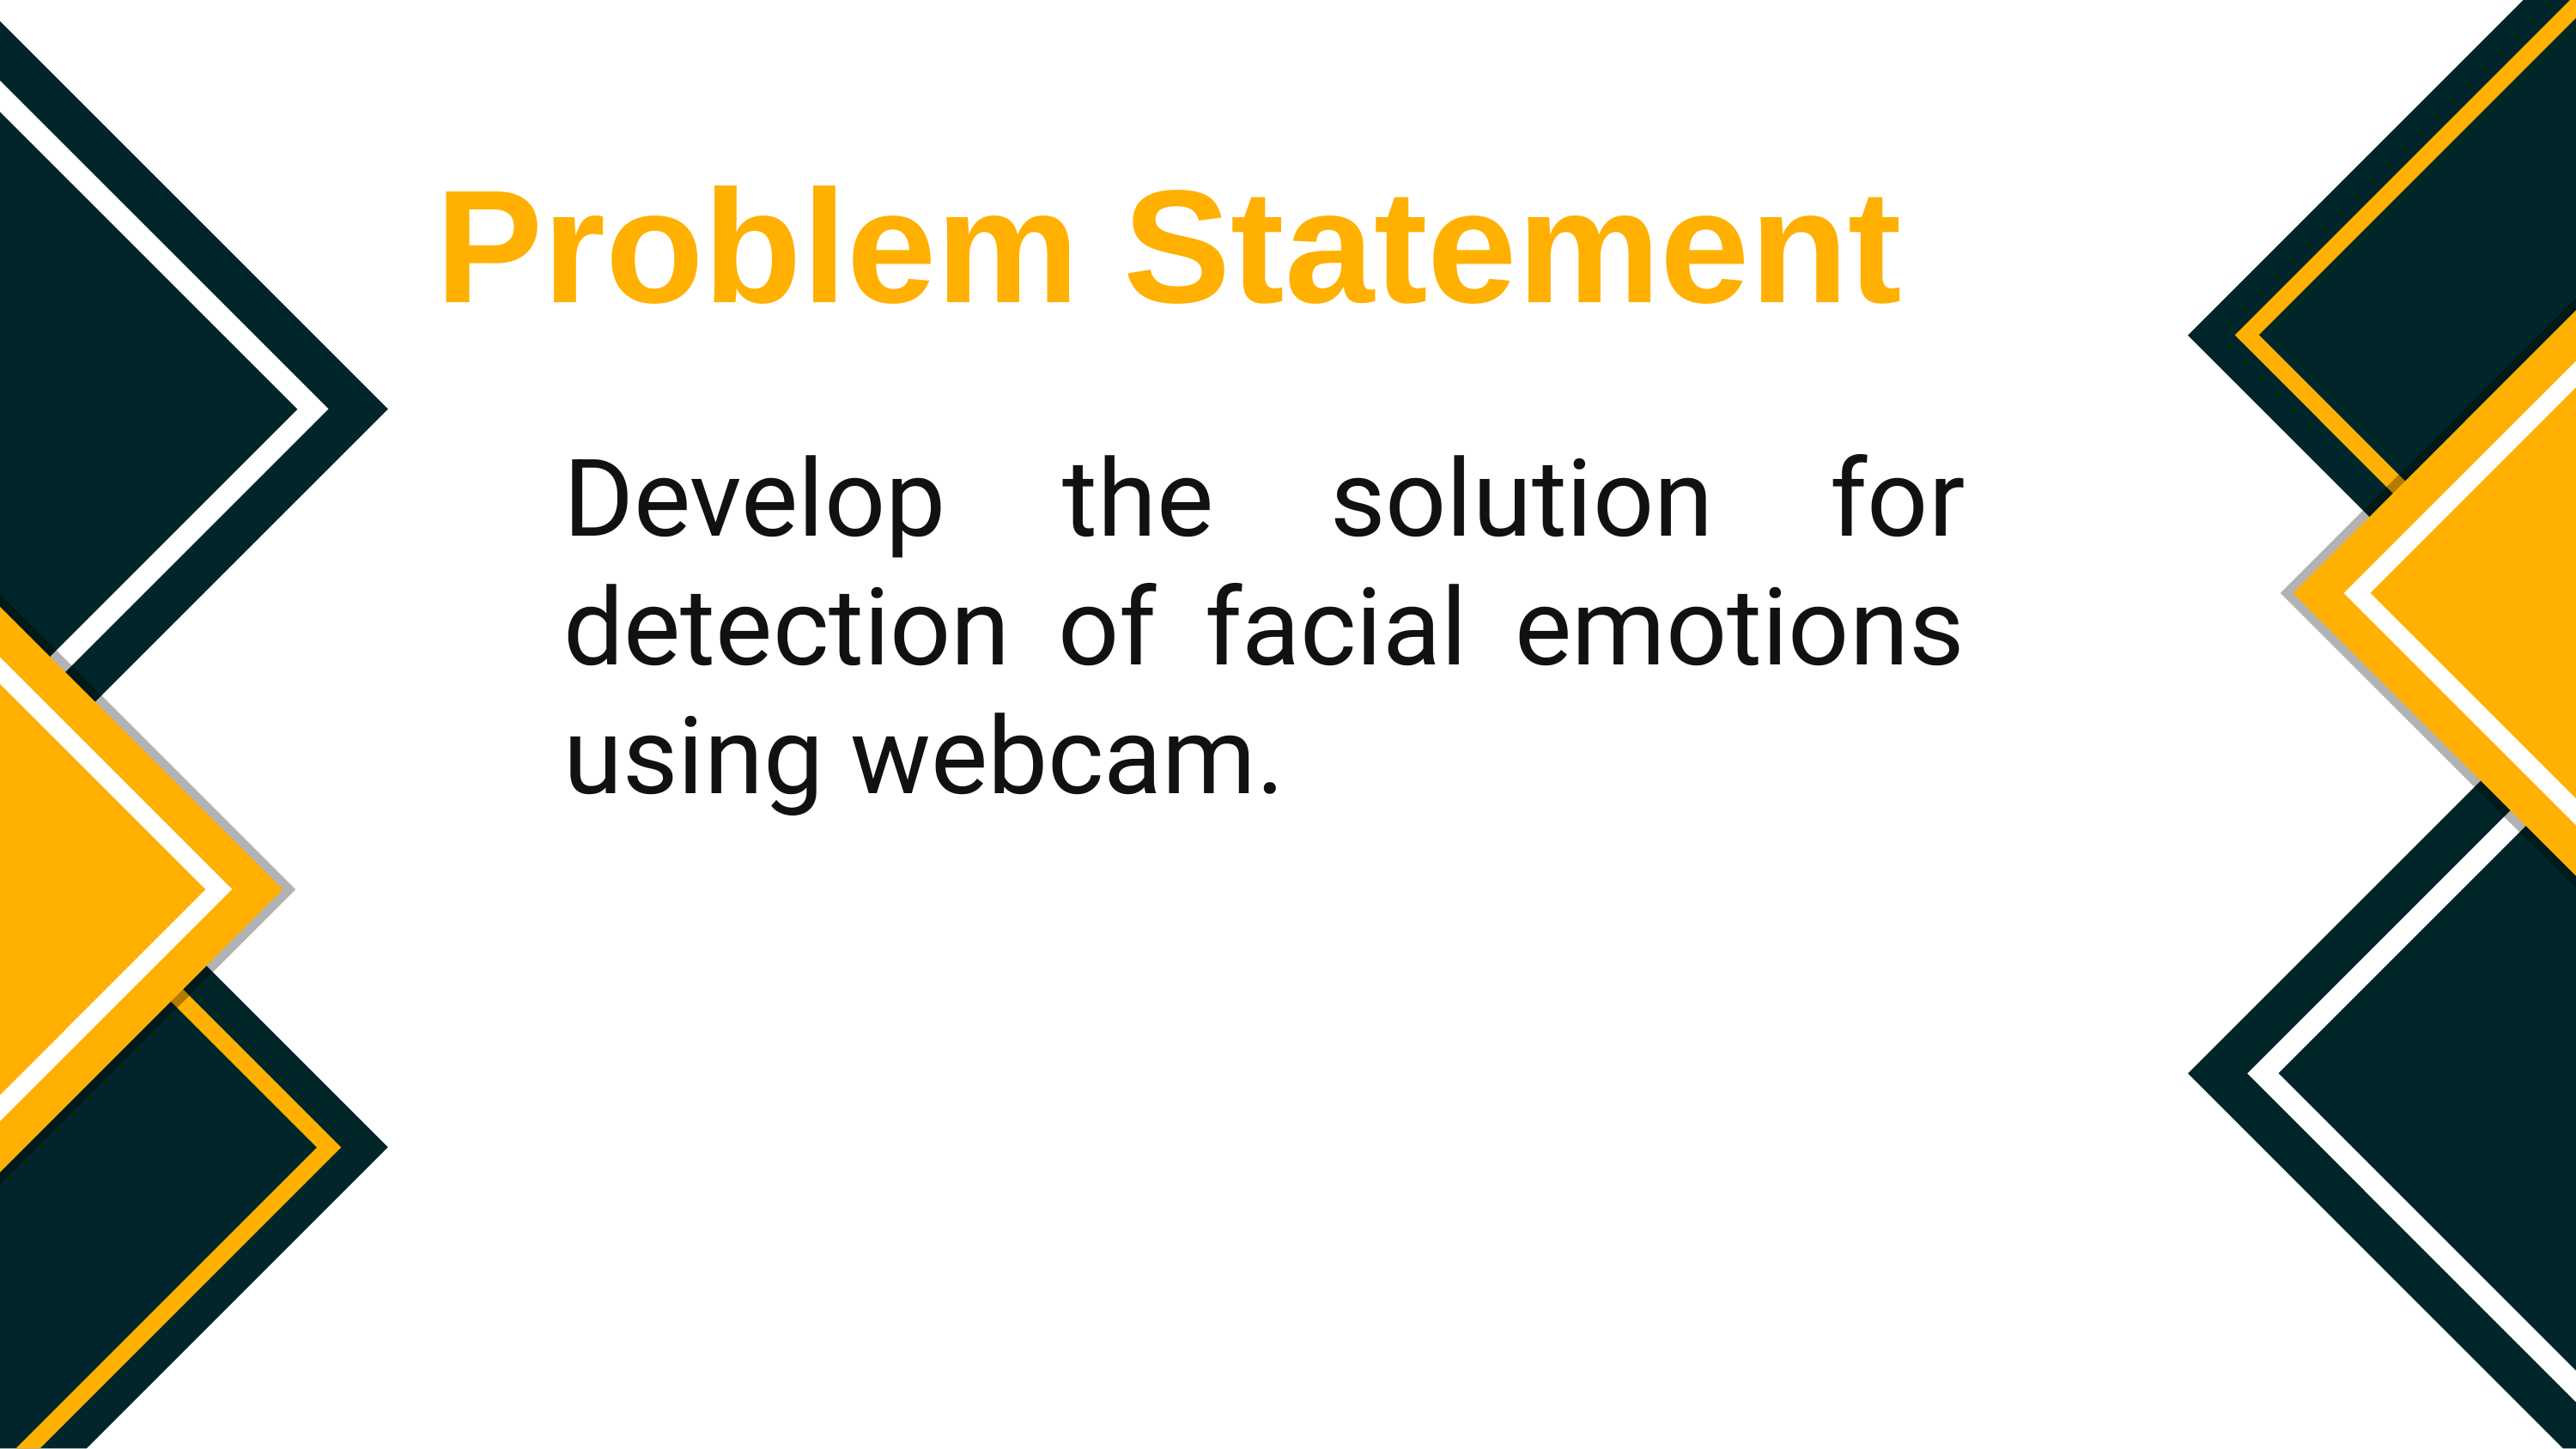

Problem Statement

Develop the solution for detection of facial emotions using webcam.